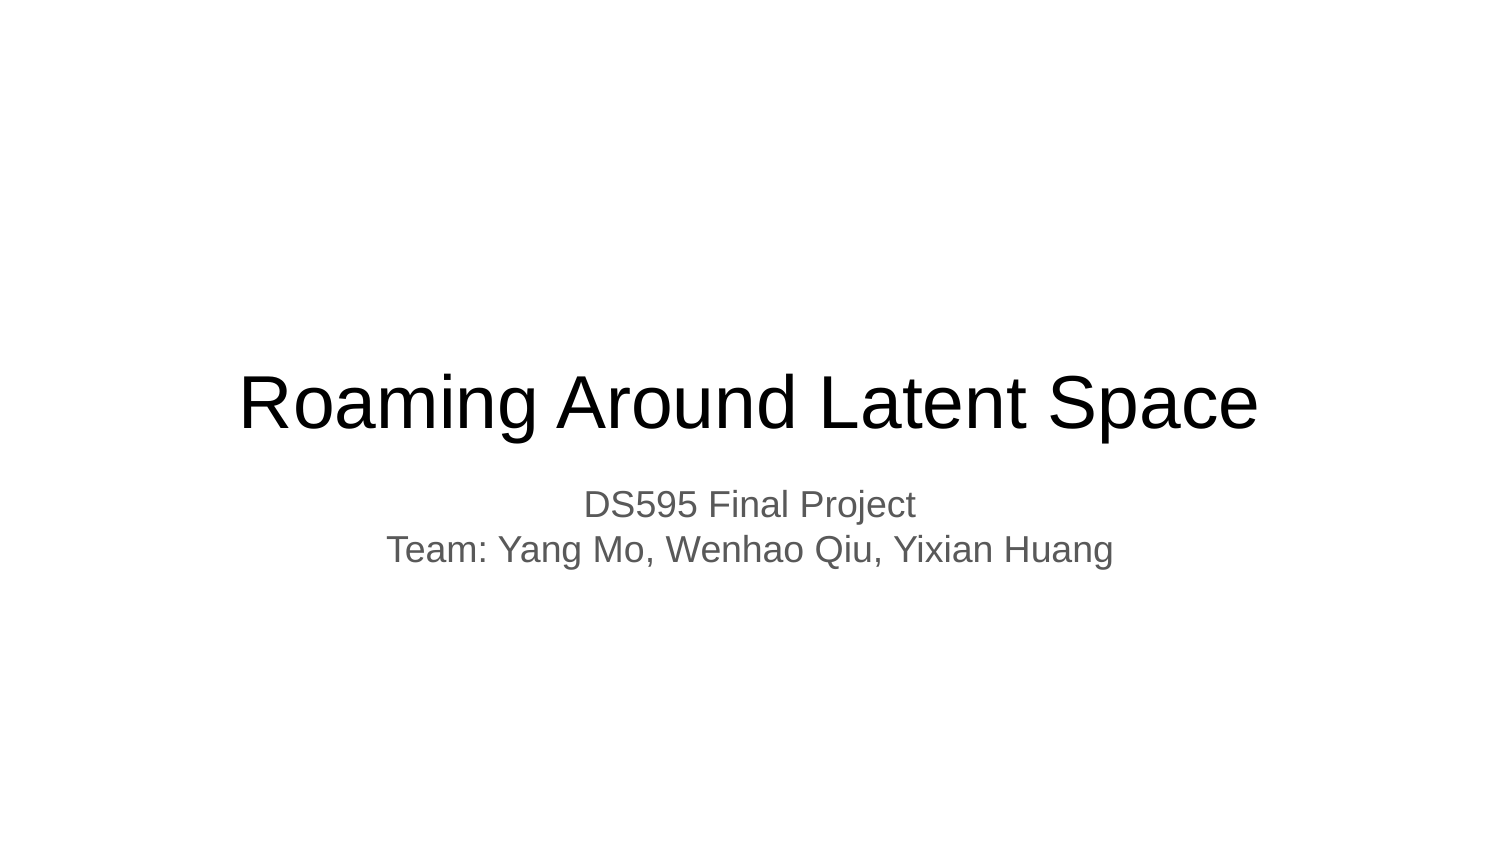

# Roaming Around Latent Space
DS595 Final Project
Team: Yang Mo, Wenhao Qiu, Yixian Huang